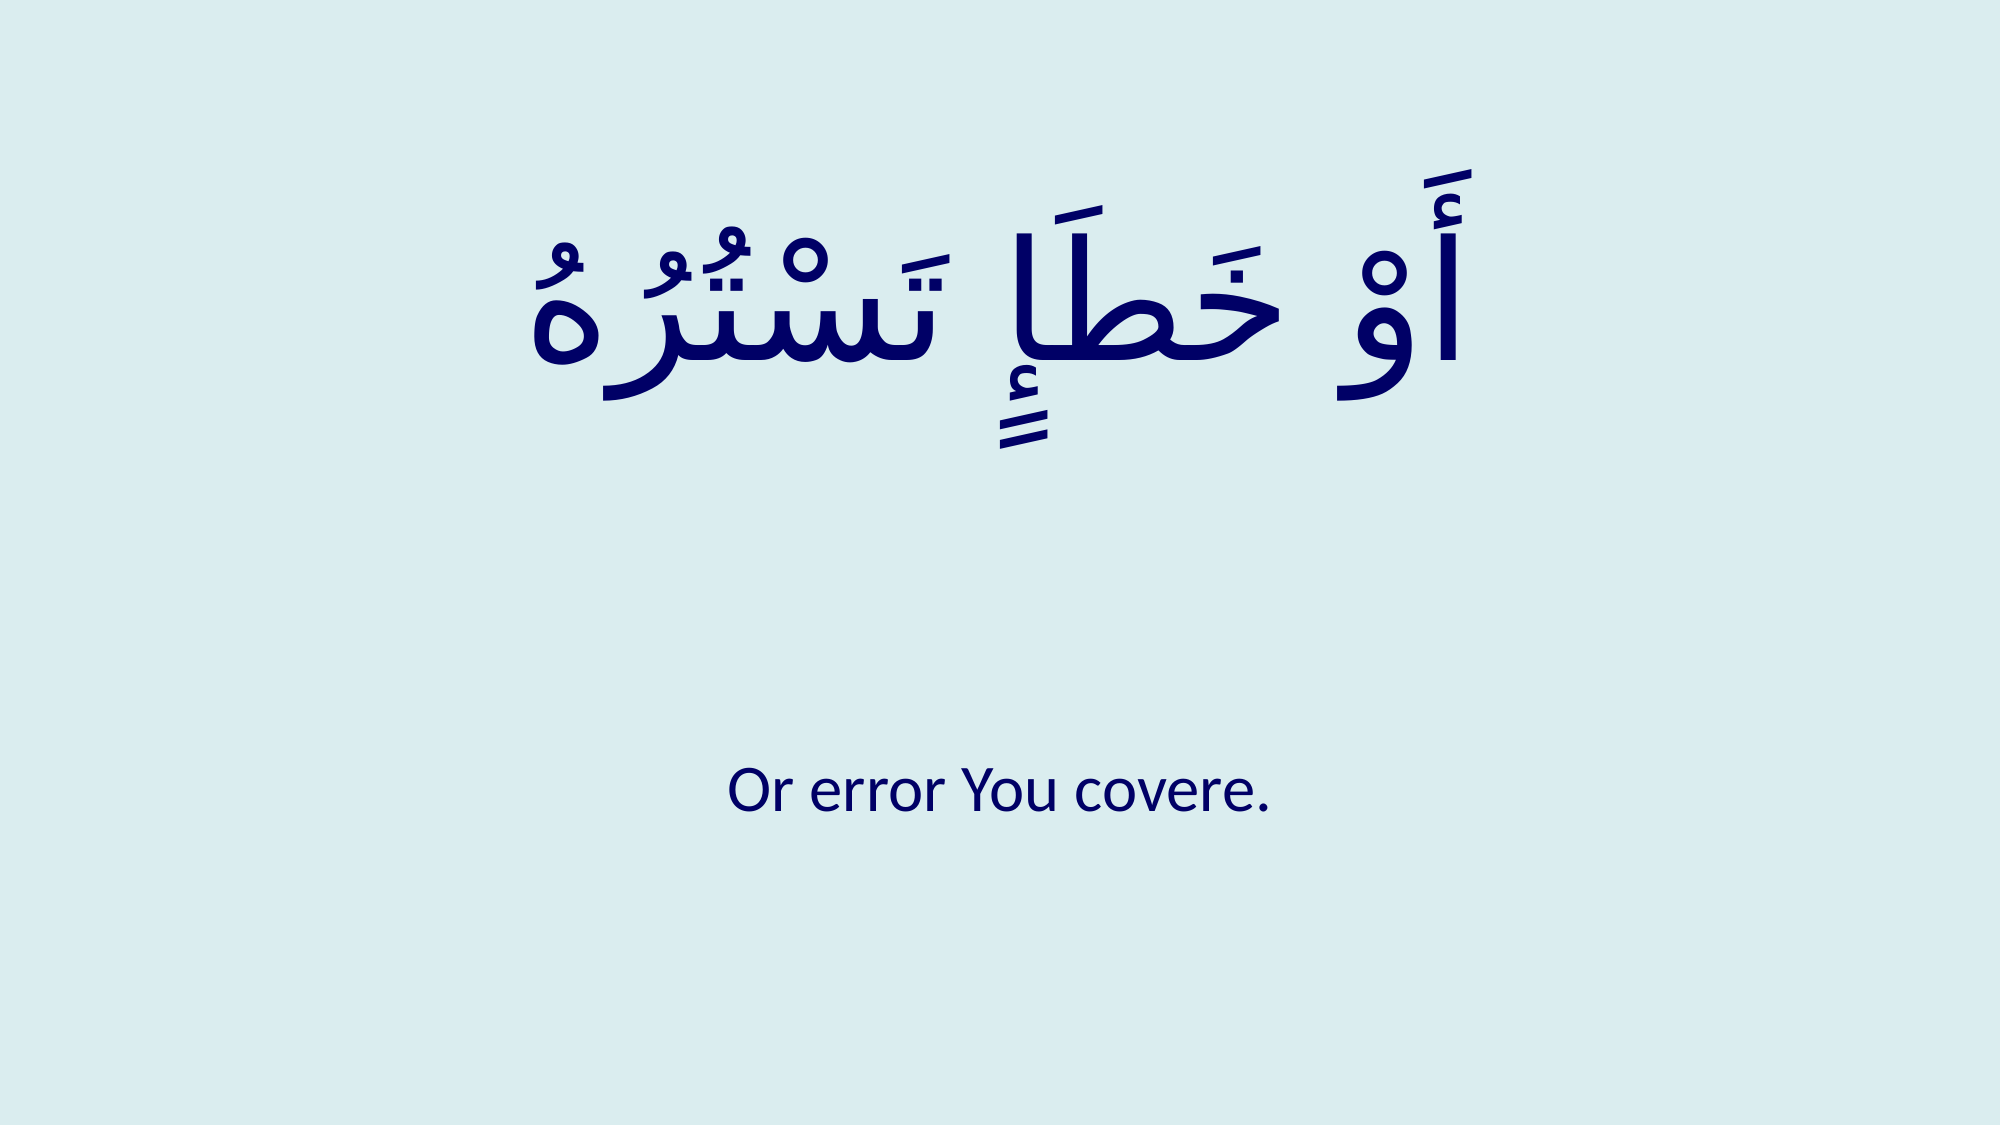

# أَوْ خَطَإٍ تَسْتُرُهُ
Or error You covere.